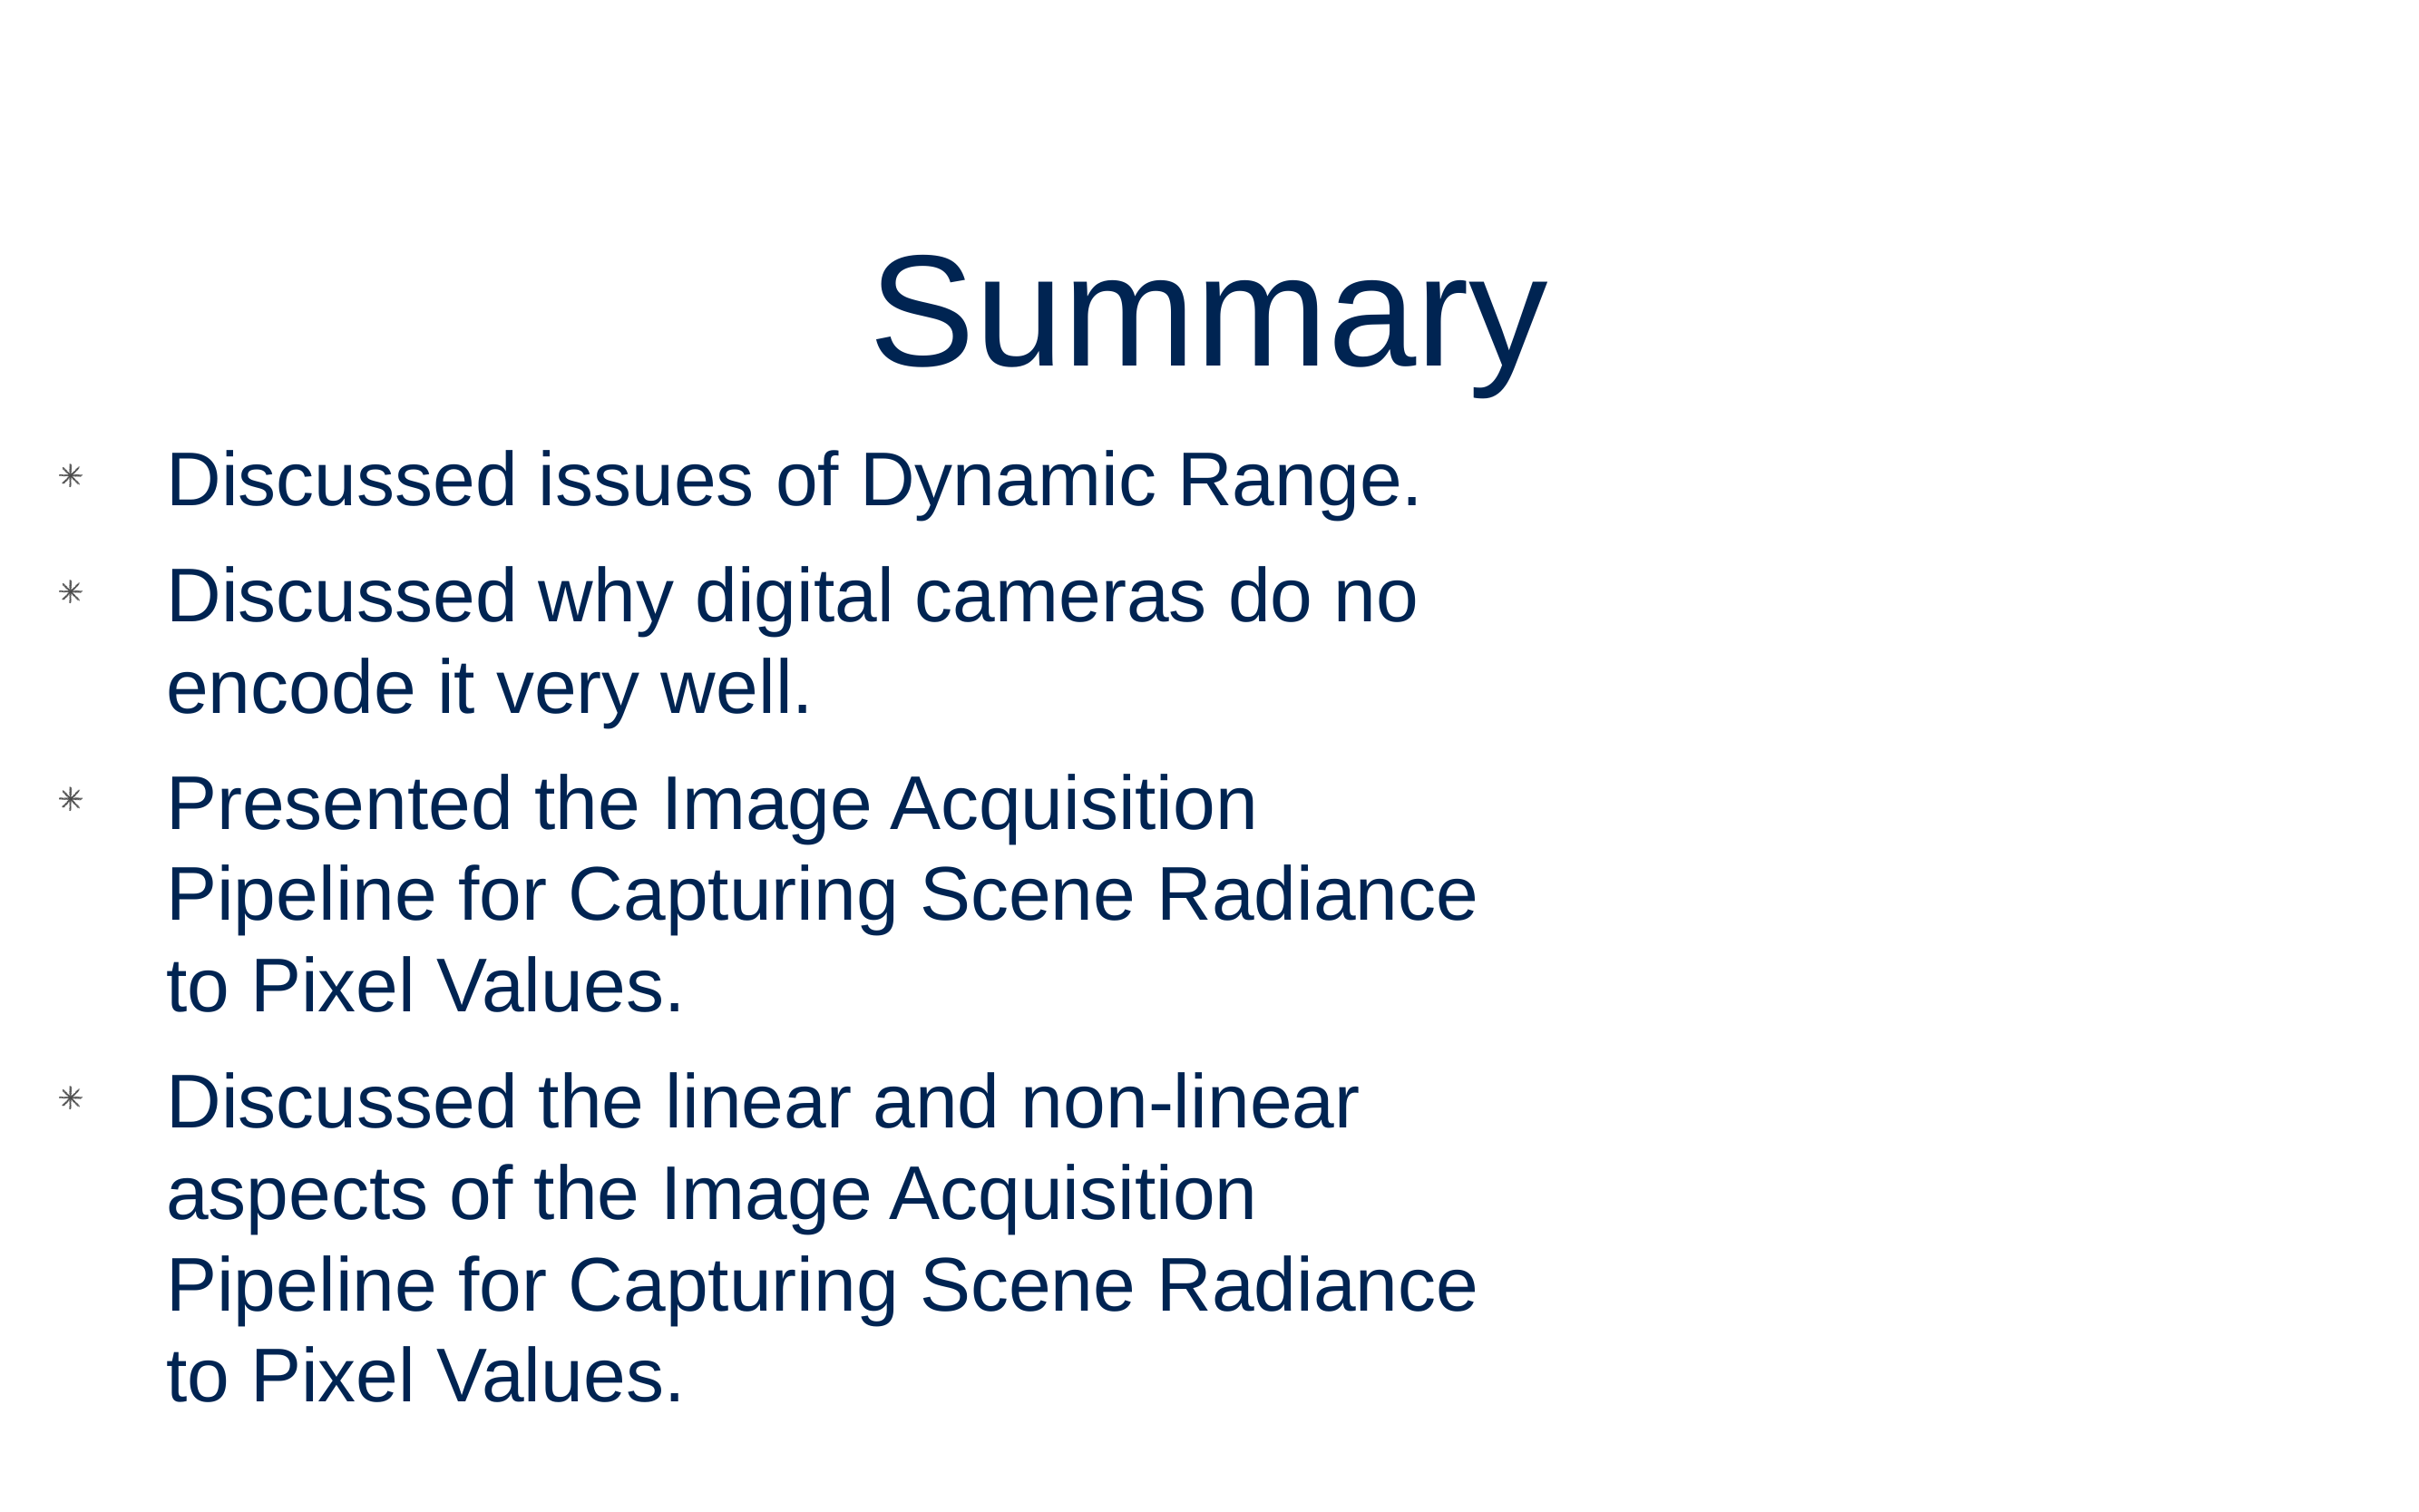

# Summary
Discussed issues of Dynamic Range.
Discussed why digital cameras do no encode it very well.
Presented the Image Acquisition Pipeline for Capturing Scene Radiance to Pixel Values.
Discussed the linear and non-linear aspects of the Image Acquisition Pipeline for Capturing Scene Radiance to Pixel Values.